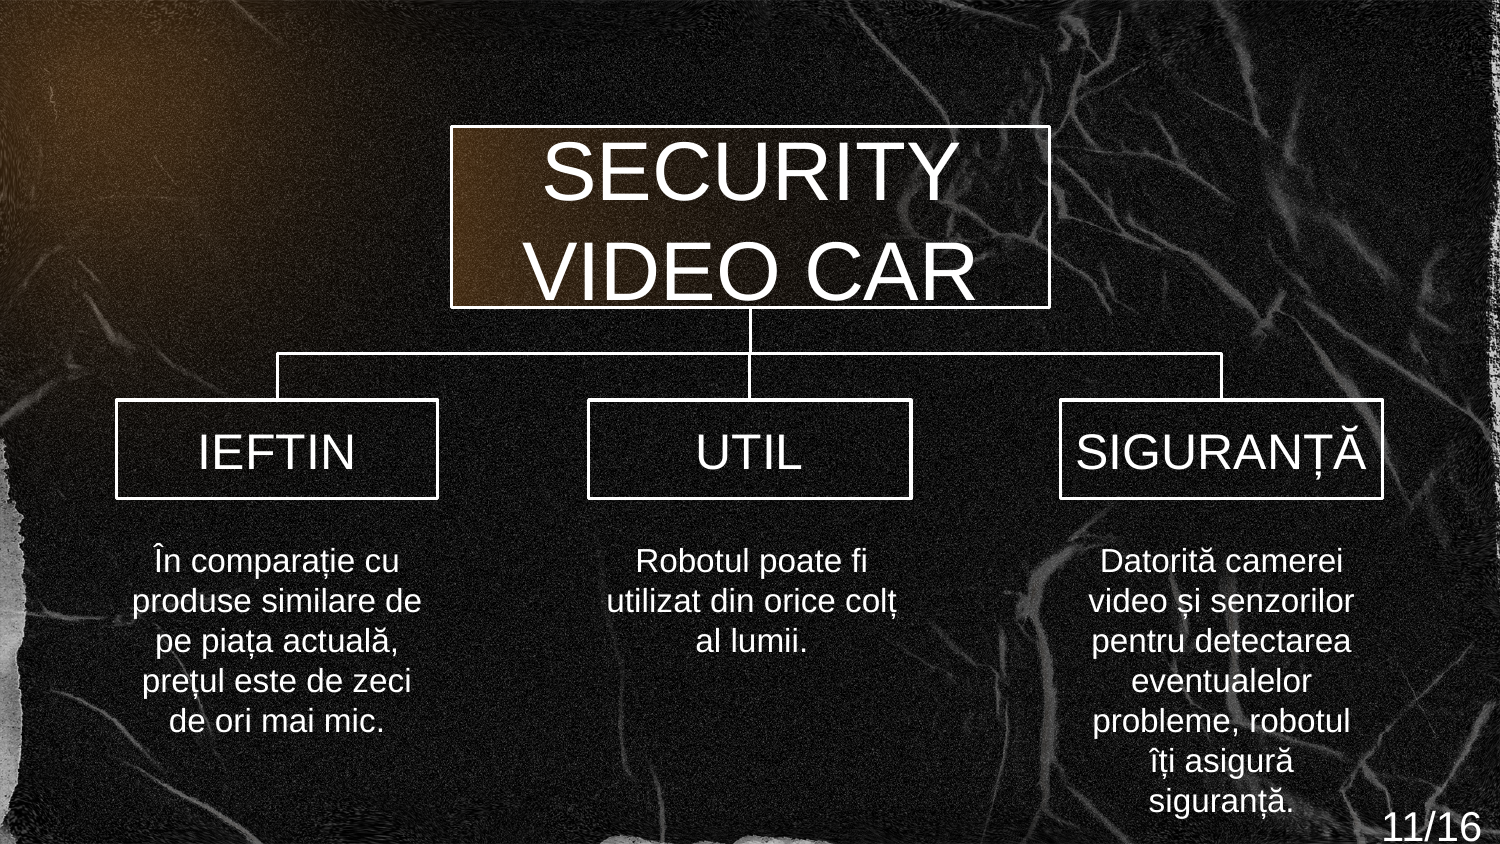

SECURITY VIDEO CAR
SIGURANȚĂ
IEFTIN
UTIL
Datorită camerei video și senzorilor pentru detectarea eventualelor probleme, robotul îți asigură siguranță.
Robotul poate fi utilizat din orice colț al lumii.
În comparație cu produse similare de pe piața actuală, prețul este de zeci de ori mai mic.
11/16